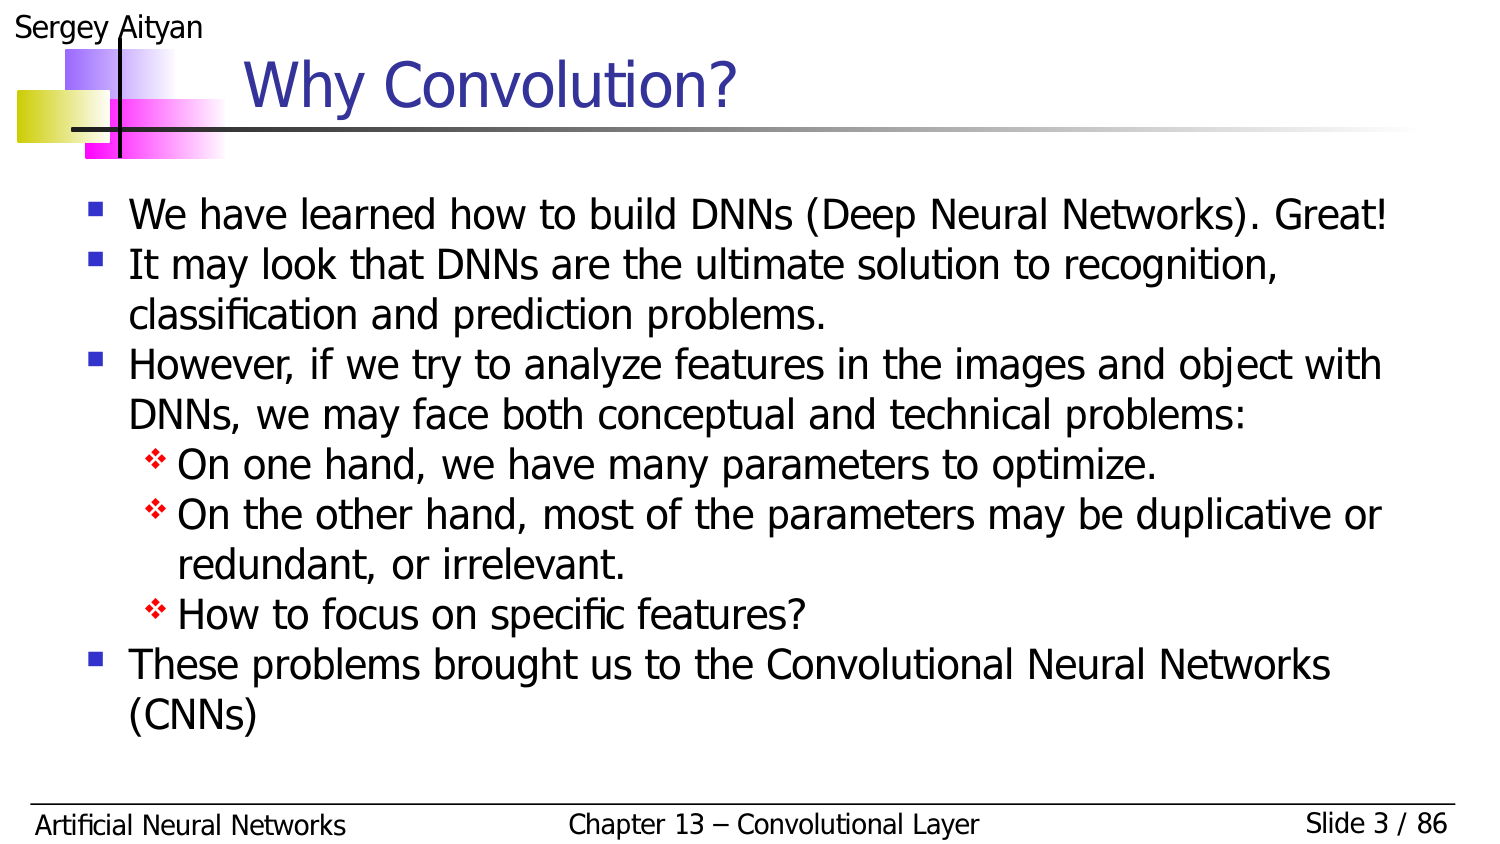

# Why Convolution?
We have learned how to build DNNs (Deep Neural Networks). Great!
It may look that DNNs are the ultimate solution to recognition, classification and prediction problems.
However, if we try to analyze features in the images and object with DNNs, we may face both conceptual and technical problems:
On one hand, we have many parameters to optimize.
On the other hand, most of the parameters may be duplicative or redundant, or irrelevant.
How to focus on specific features?
These problems brought us to the Convolutional Neural Networks (CNNs)